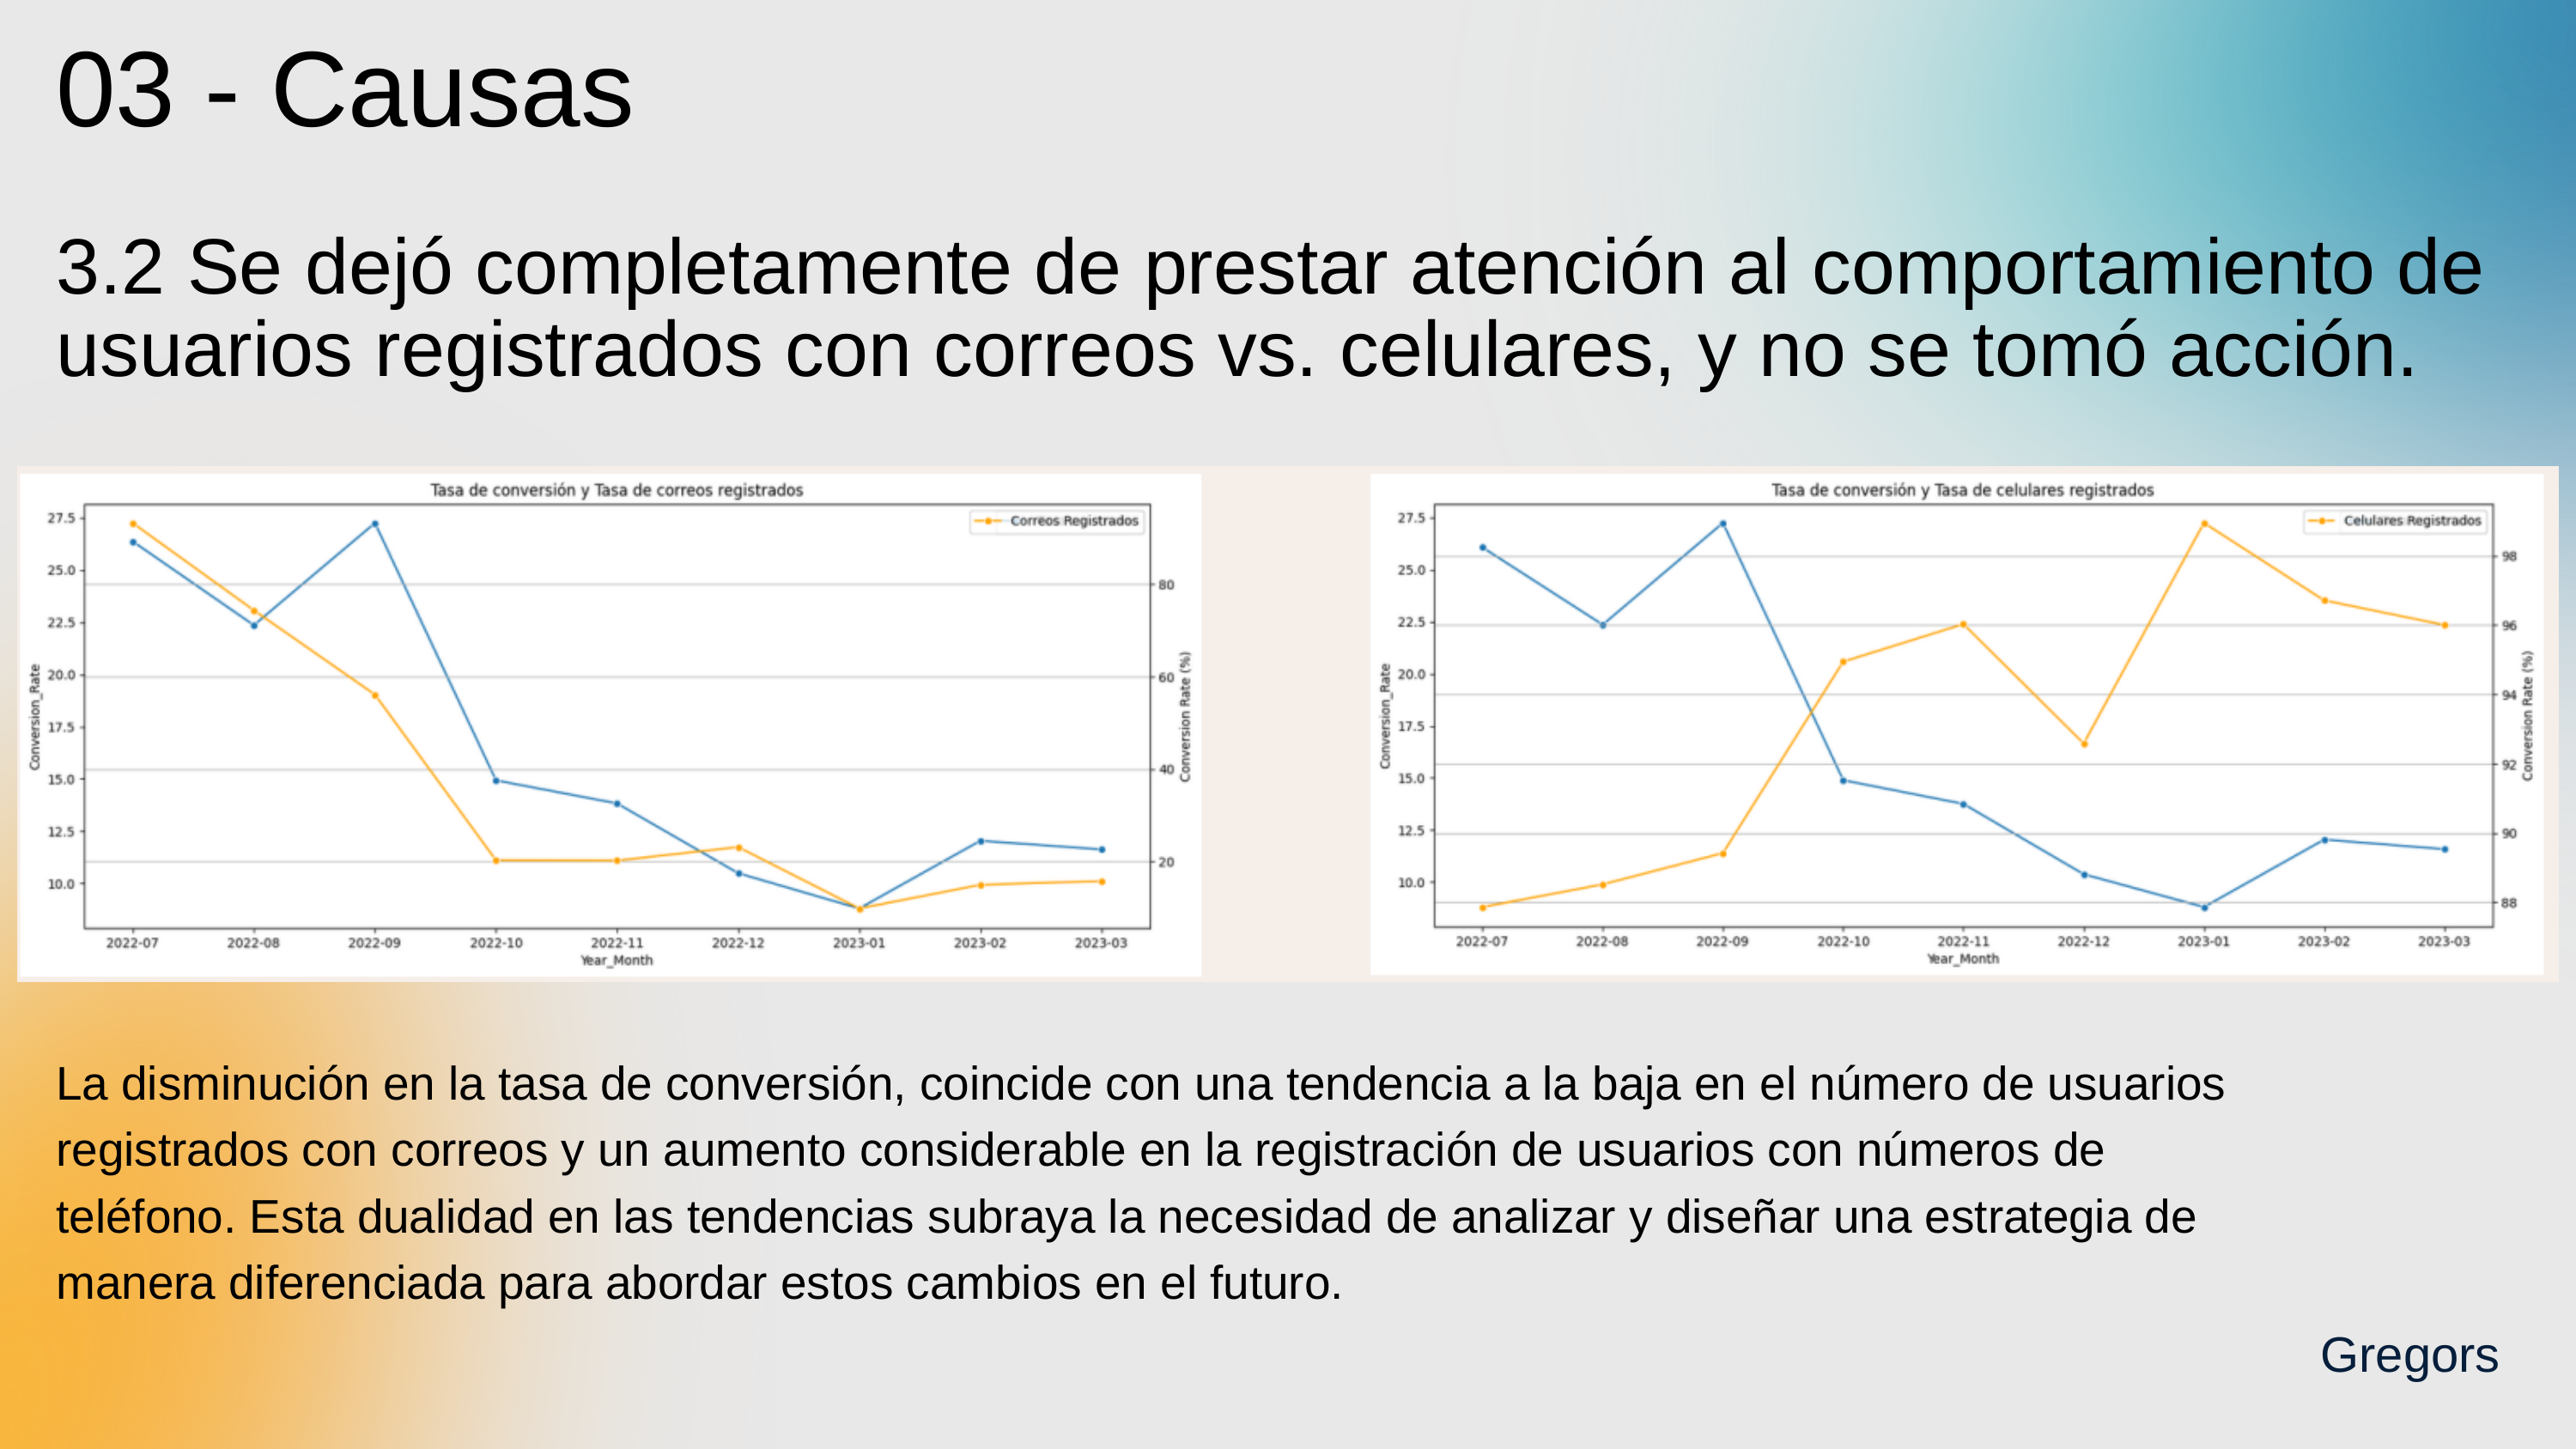

03 - Causas
3.2 Se dejó completamente de prestar atención al comportamiento de usuarios registrados con correos vs. celulares, y no se tomó acción.

La disminución en la tasa de conversión, coincide con una tendencia a la baja en el número de usuarios registrados con correos y un aumento considerable en la registración de usuarios con números de teléfono. Esta dualidad en las tendencias subraya la necesidad de analizar y diseñar una estrategia de manera diferenciada para abordar estos cambios en el futuro.
Gregors